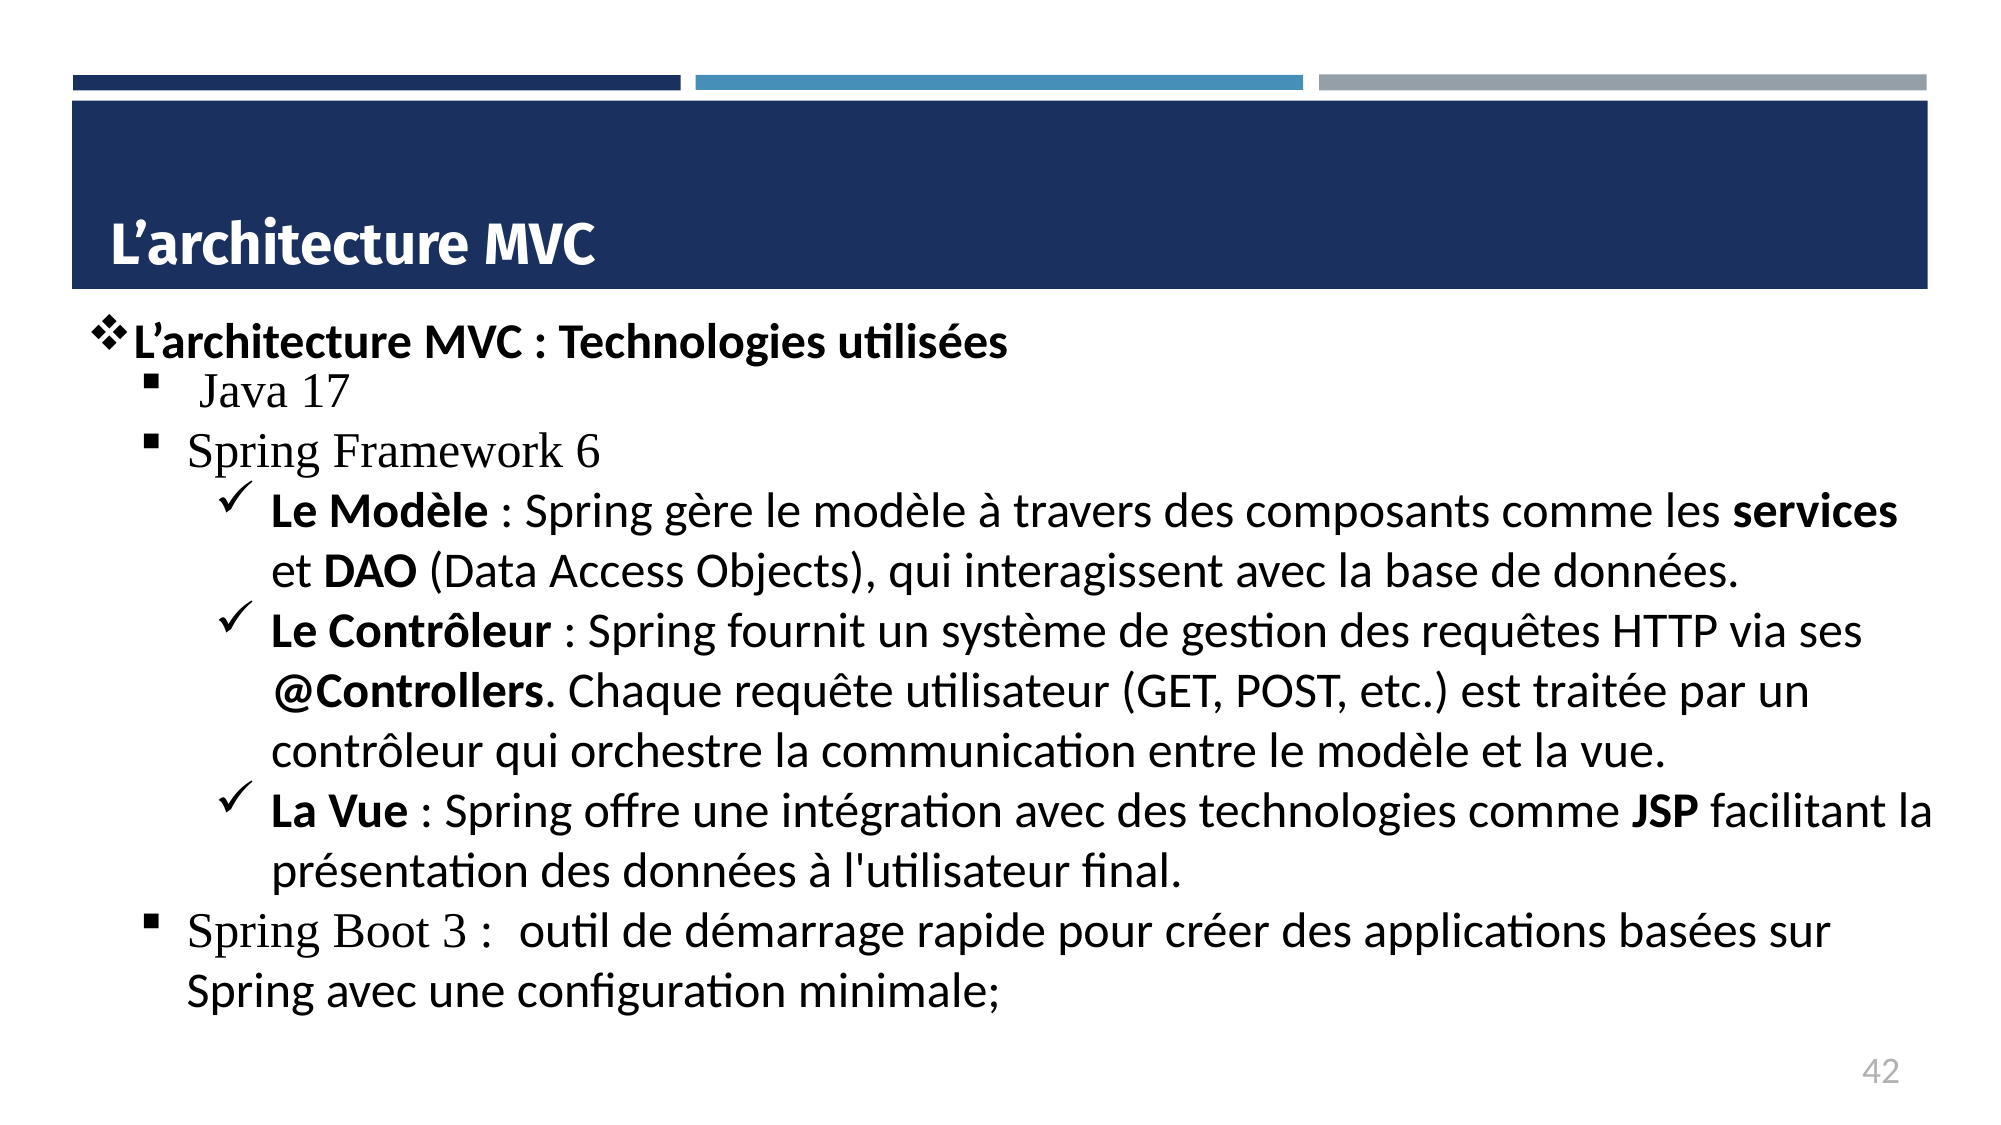

# L’architecture MVC
L’architecture MVC : Technologies utilisées
 Java 17
Spring Framework 6
Le Modèle : Spring gère le modèle à travers des composants comme les services et DAO (Data Access Objects), qui interagissent avec la base de données.
Le Contrôleur : Spring fournit un système de gestion des requêtes HTTP via ses @Controllers. Chaque requête utilisateur (GET, POST, etc.) est traitée par un contrôleur qui orchestre la communication entre le modèle et la vue.
La Vue : Spring offre une intégration avec des technologies comme JSP facilitant la présentation des données à l'utilisateur final.
Spring Boot 3 :  outil de démarrage rapide pour créer des applications basées sur Spring avec une configuration minimale;
42